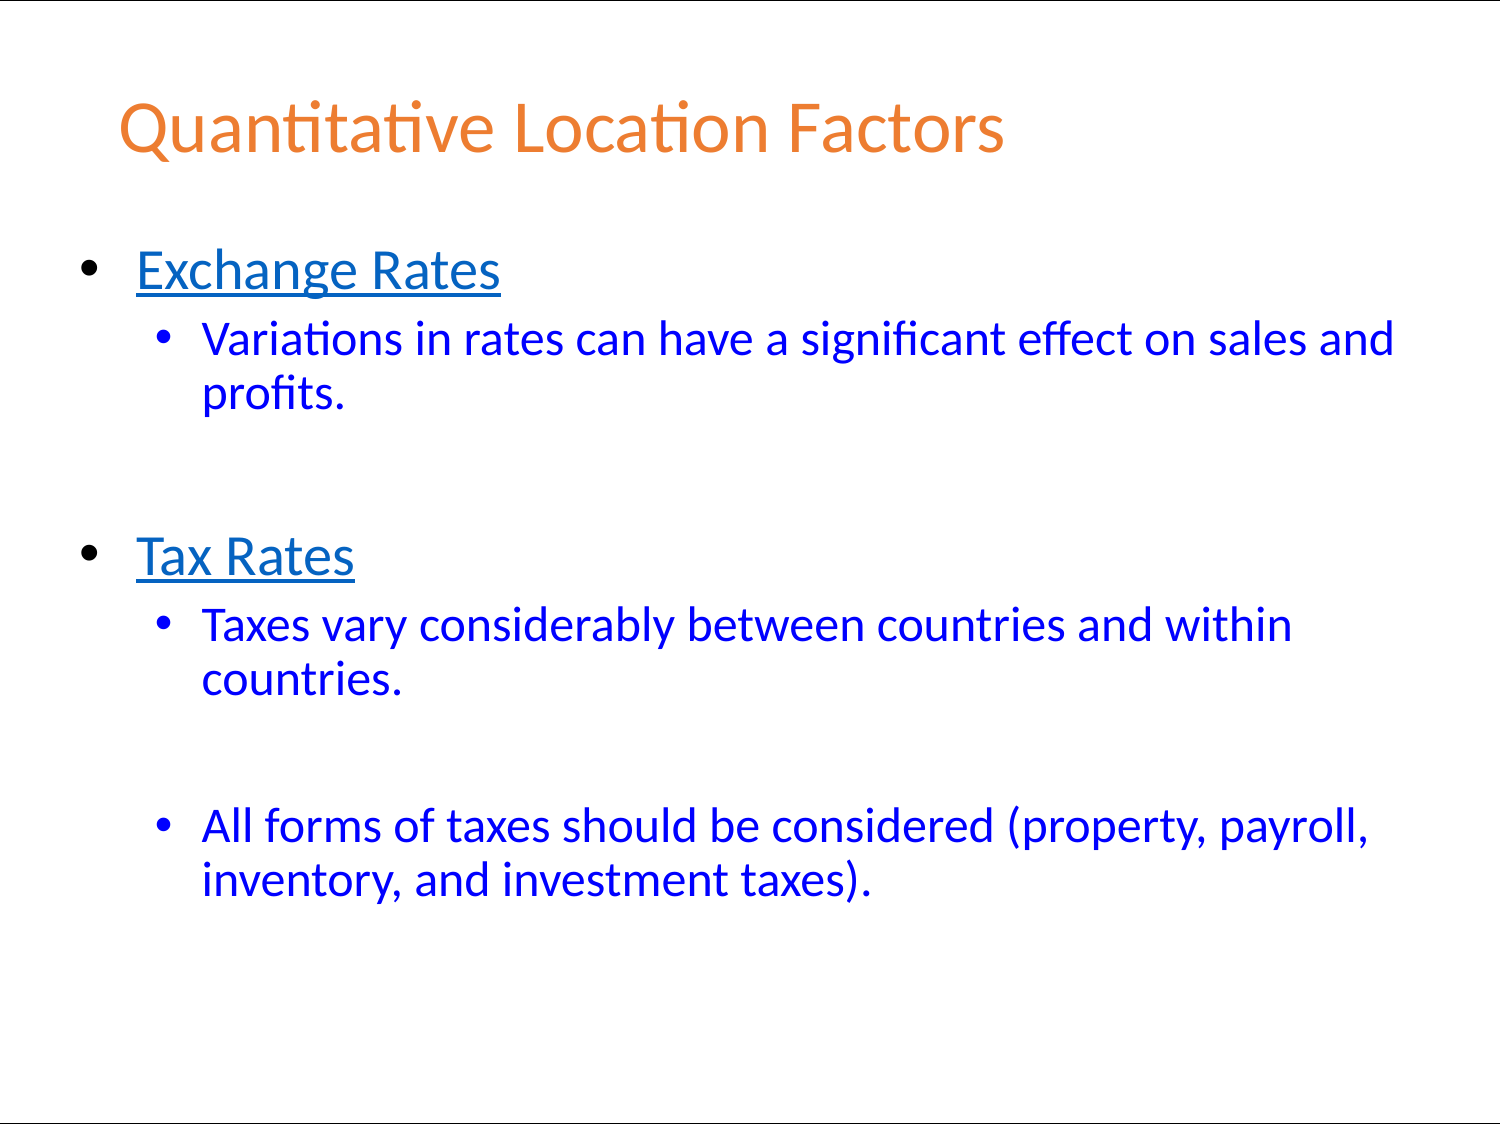

# Quantitative Location Factors
Exchange Rates
Variations in rates can have a significant effect on sales and profits.

Tax Rates
Taxes vary considerably between countries and within countries.

All forms of taxes should be considered (property, payroll, inventory, and investment taxes).